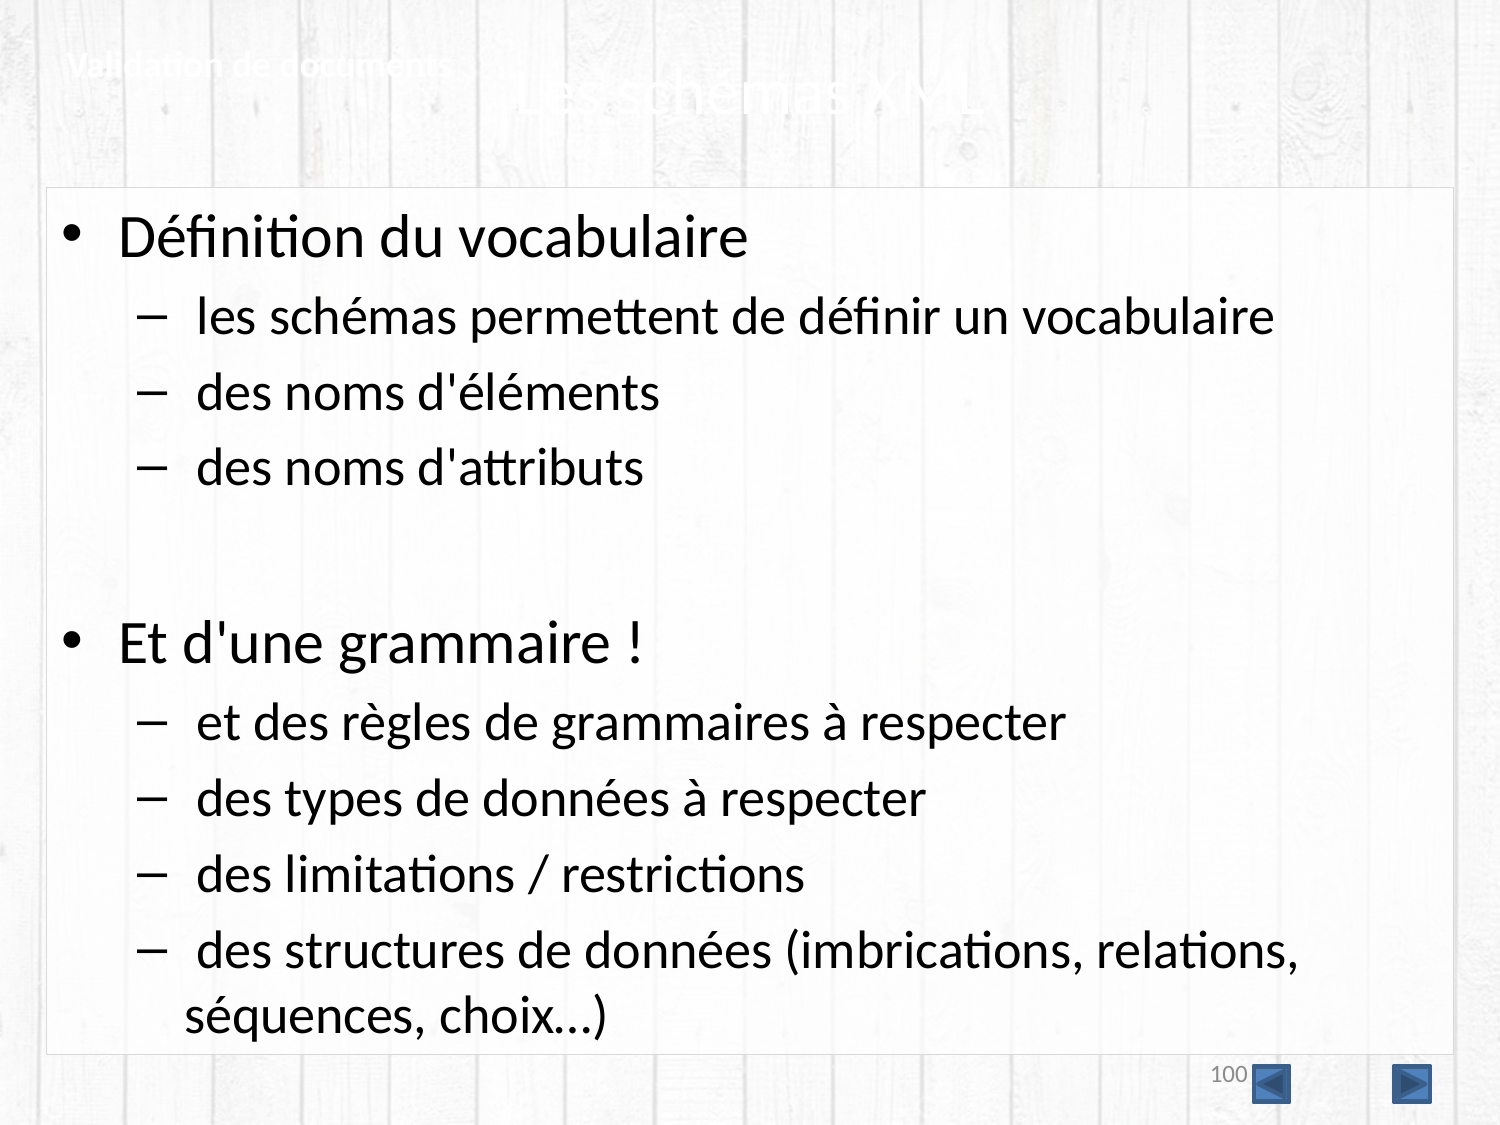

Validation de documents
# Les schémas XML
Définition du vocabulaire
 les schémas permettent de définir un vocabulaire
 des noms d'éléments
 des noms d'attributs

Et d'une grammaire !
 et des règles de grammaires à respecter
 des types de données à respecter
 des limitations / restrictions
 des structures de données (imbrications, relations, séquences, choix…)
100